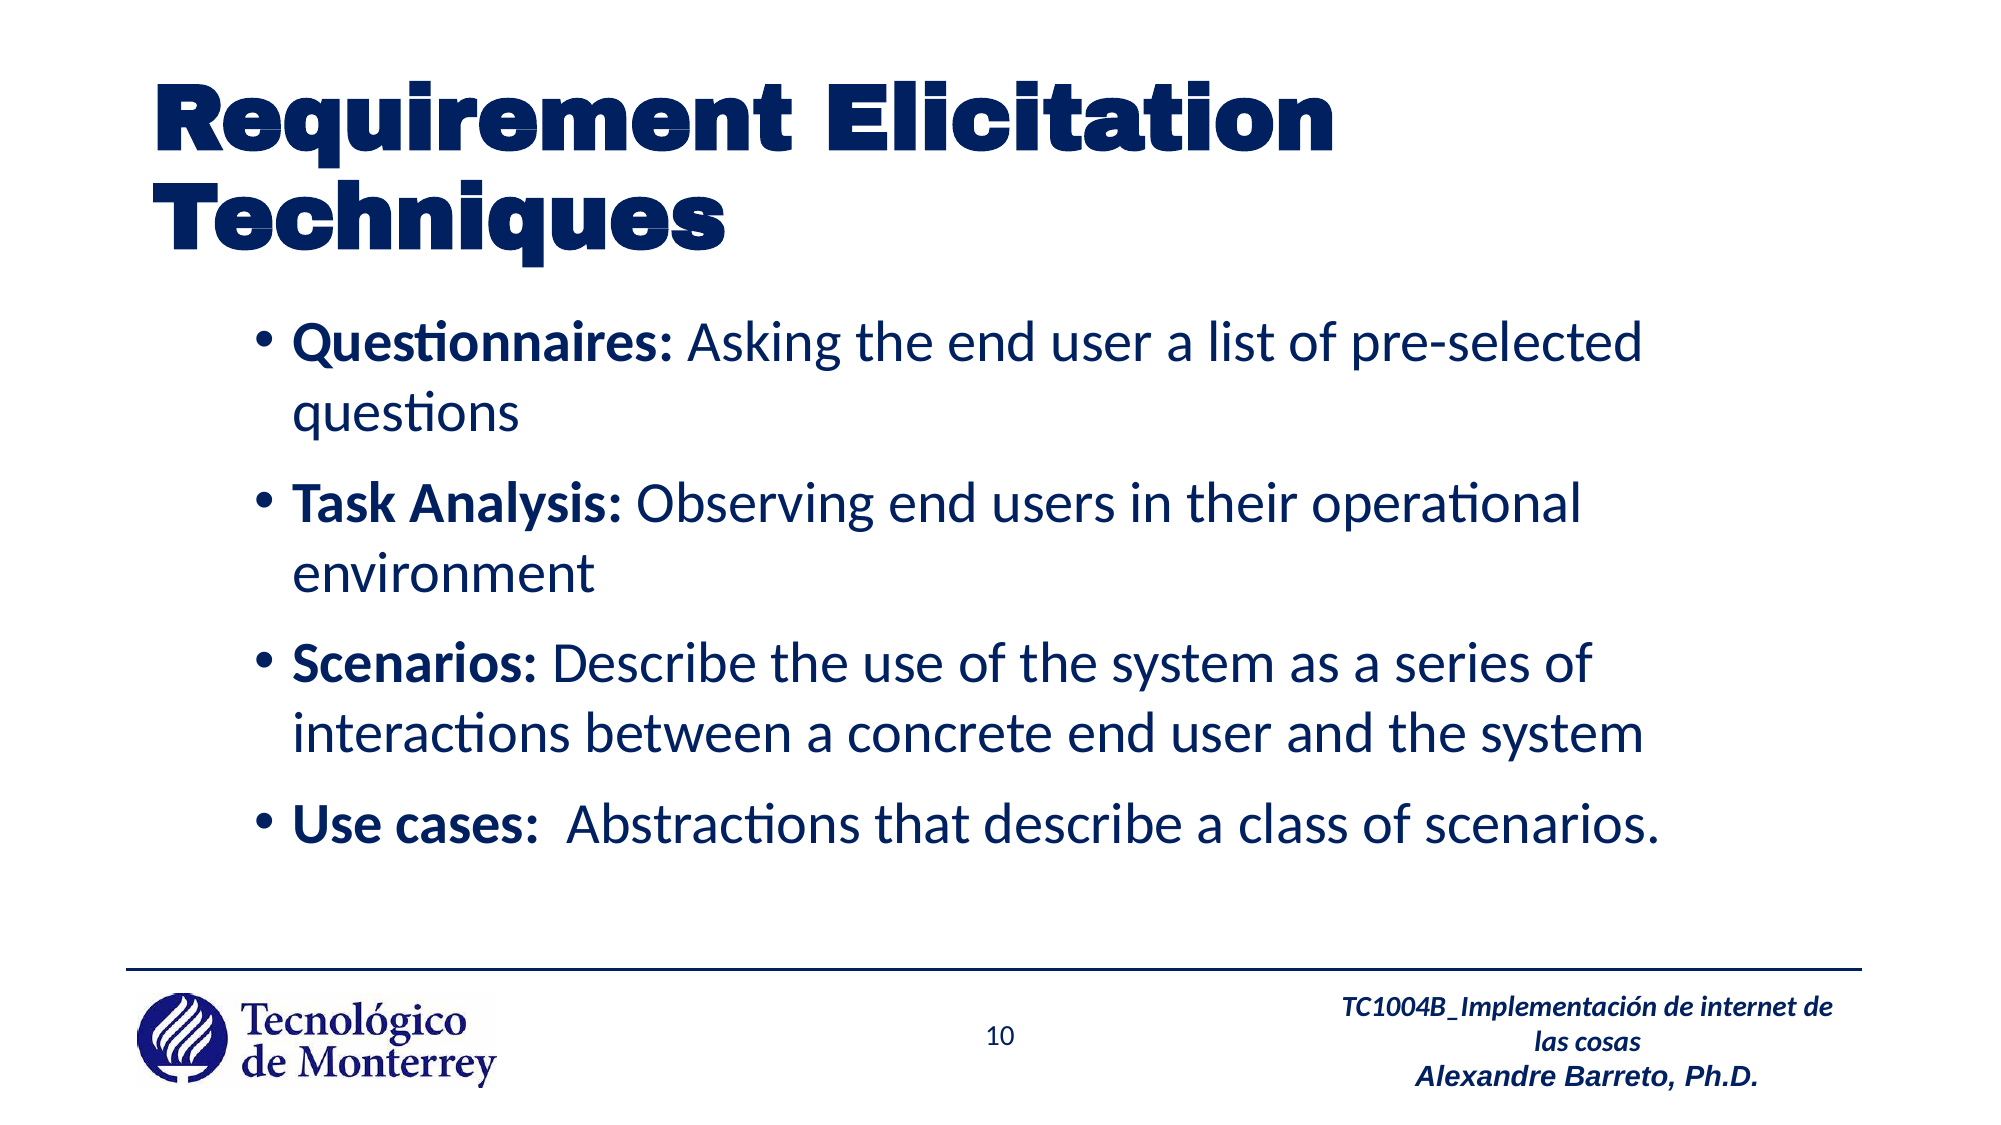

# Requirement Elicitation Techniques
Questionnaires: Asking the end user a list of pre-selected questions
Task Analysis: Observing end users in their operational environment
Scenarios: Describe the use of the system as a series of interactions between a concrete end user and the system
Use cases:  Abstractions that describe a class of scenarios.